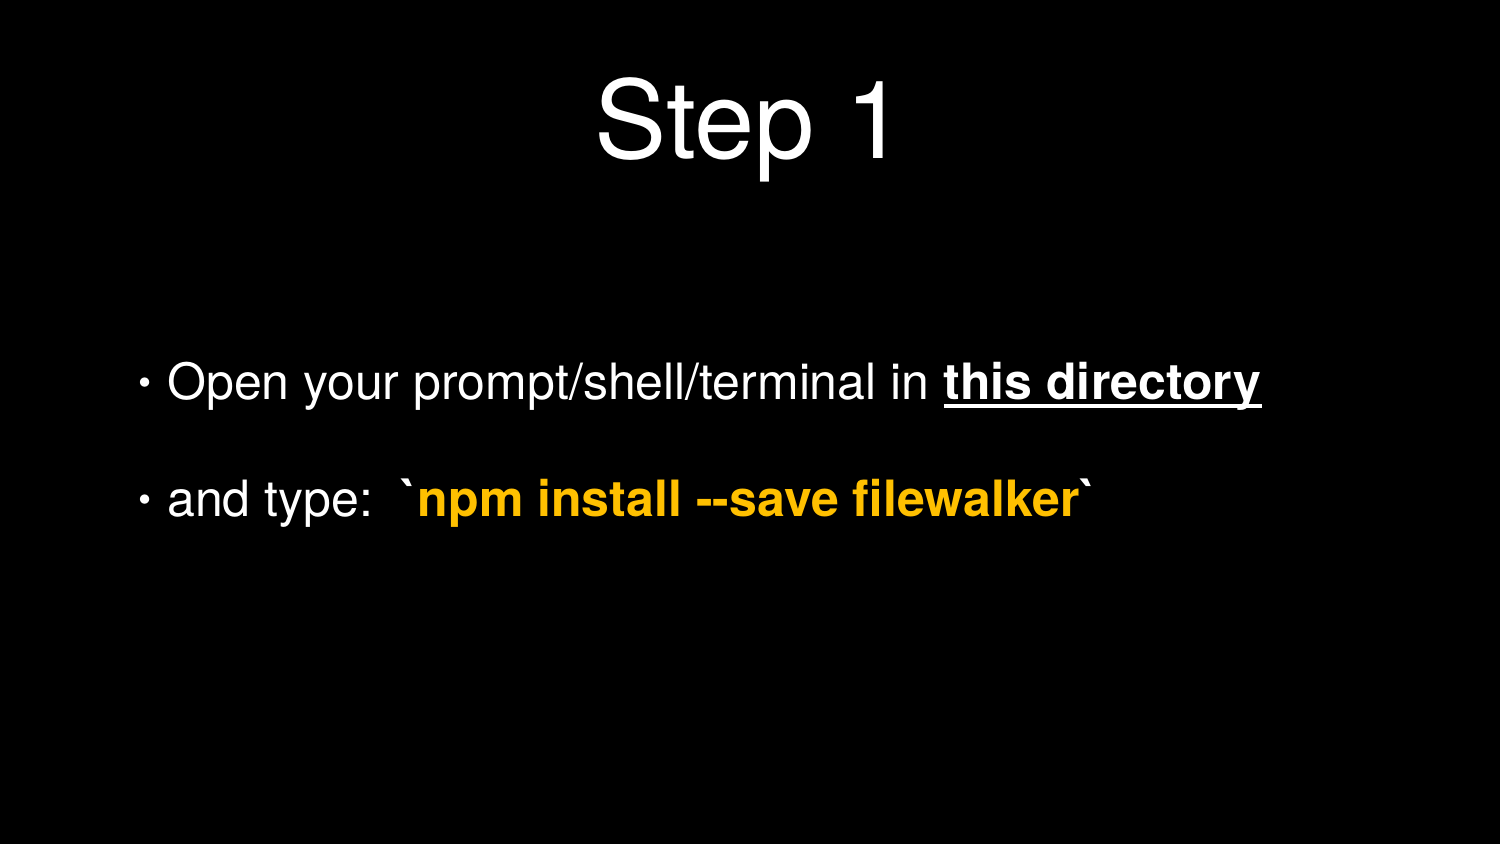

# Step 1
Open your prompt/shell/terminal in this directory
and type:  `npm install --save filewalker`